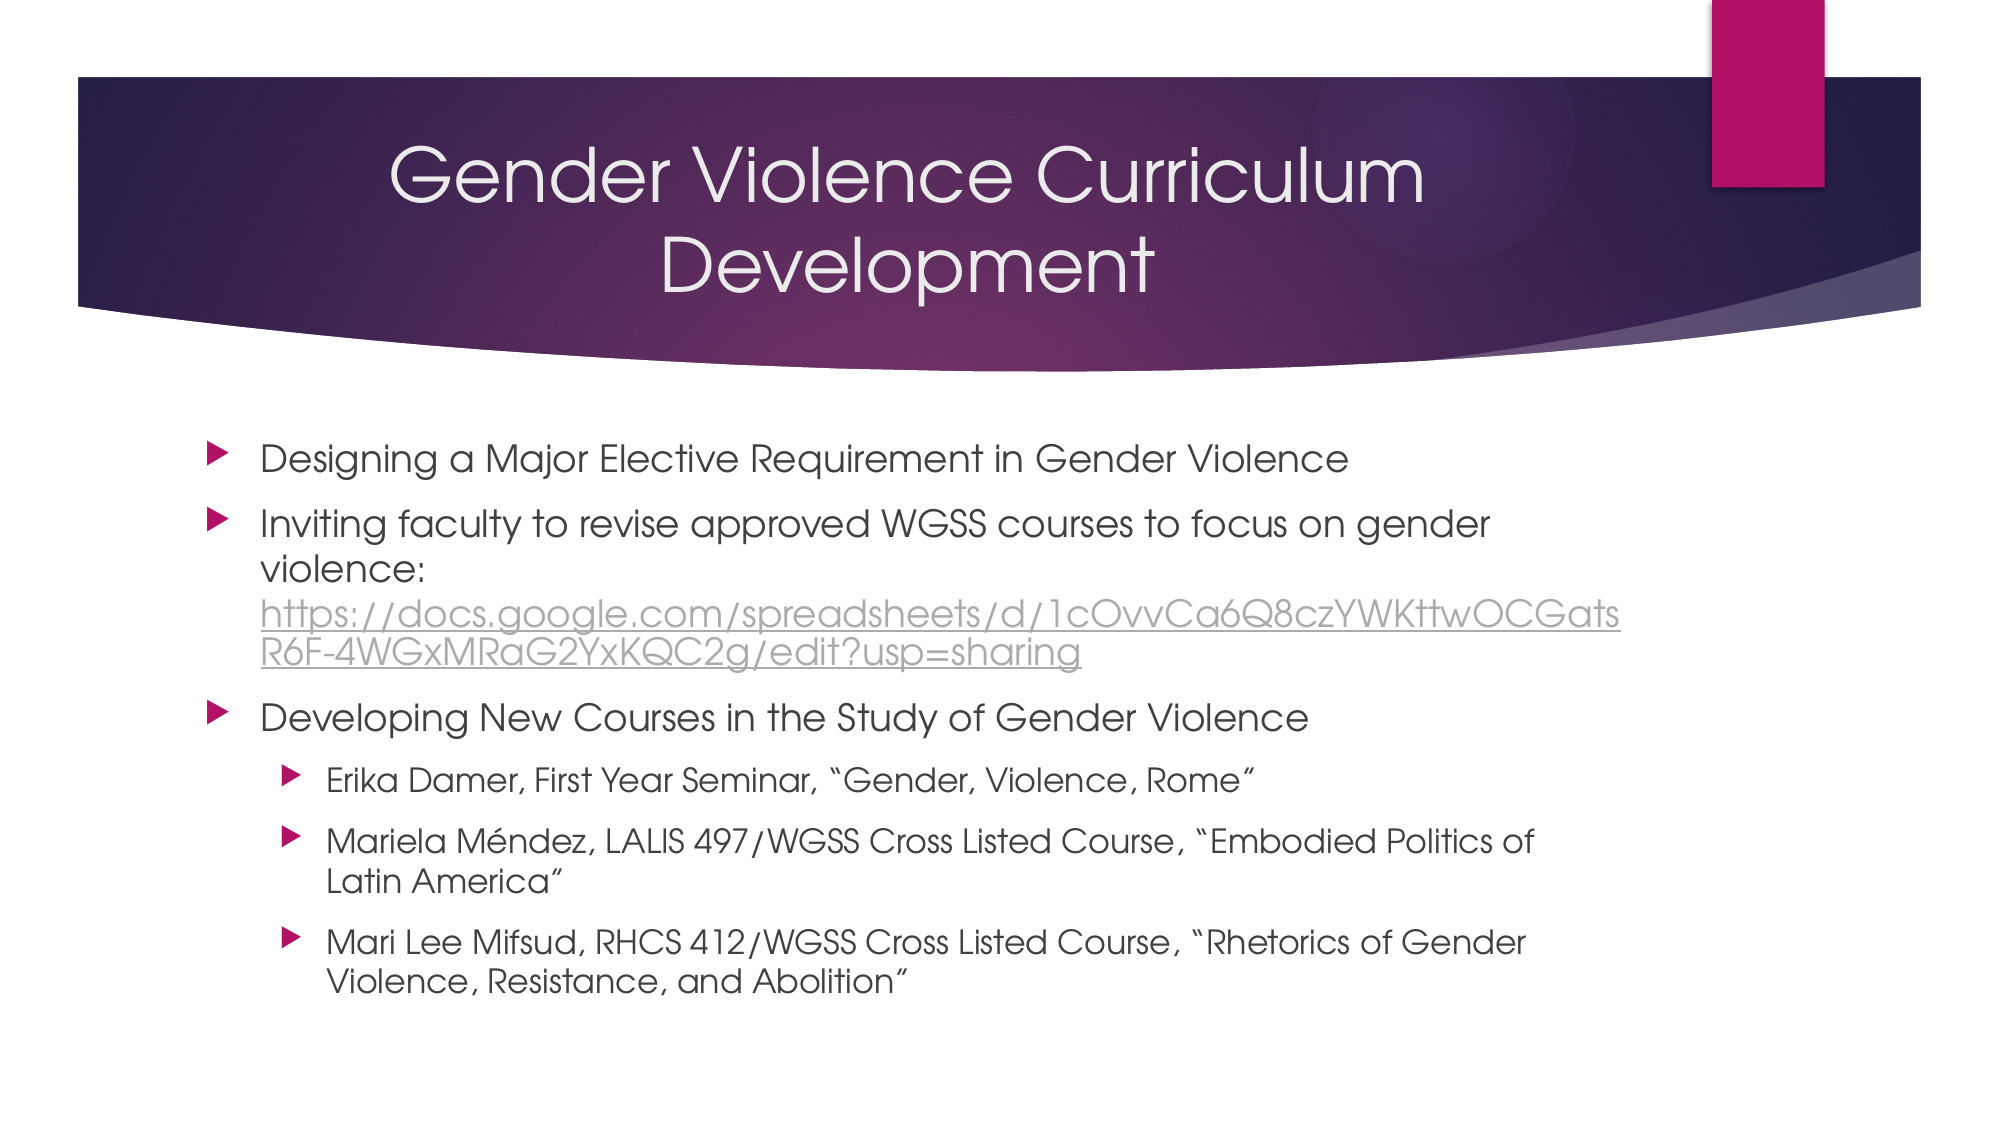

# Gender Violence Curriculum Development
Designing a Major Elective Requirement in Gender Violence
Inviting faculty to revise approved WGSS courses to focus on gender violence: https://docs.google.com/spreadsheets/d/1cOvvCa6Q8czYWKttwOCGatsR6F-4WGxMRaG2YxKQC2g/edit?usp=sharing
Developing New Courses in the Study of Gender Violence
Erika Damer, First Year Seminar, “Gender, Violence, Rome”
Mariela Méndez, LALIS 497/WGSS Cross Listed Course, “Embodied Politics of Latin America”
Mari Lee Mifsud, RHCS 412/WGSS Cross Listed Course, “Rhetorics of Gender Violence, Resistance, and Abolition”